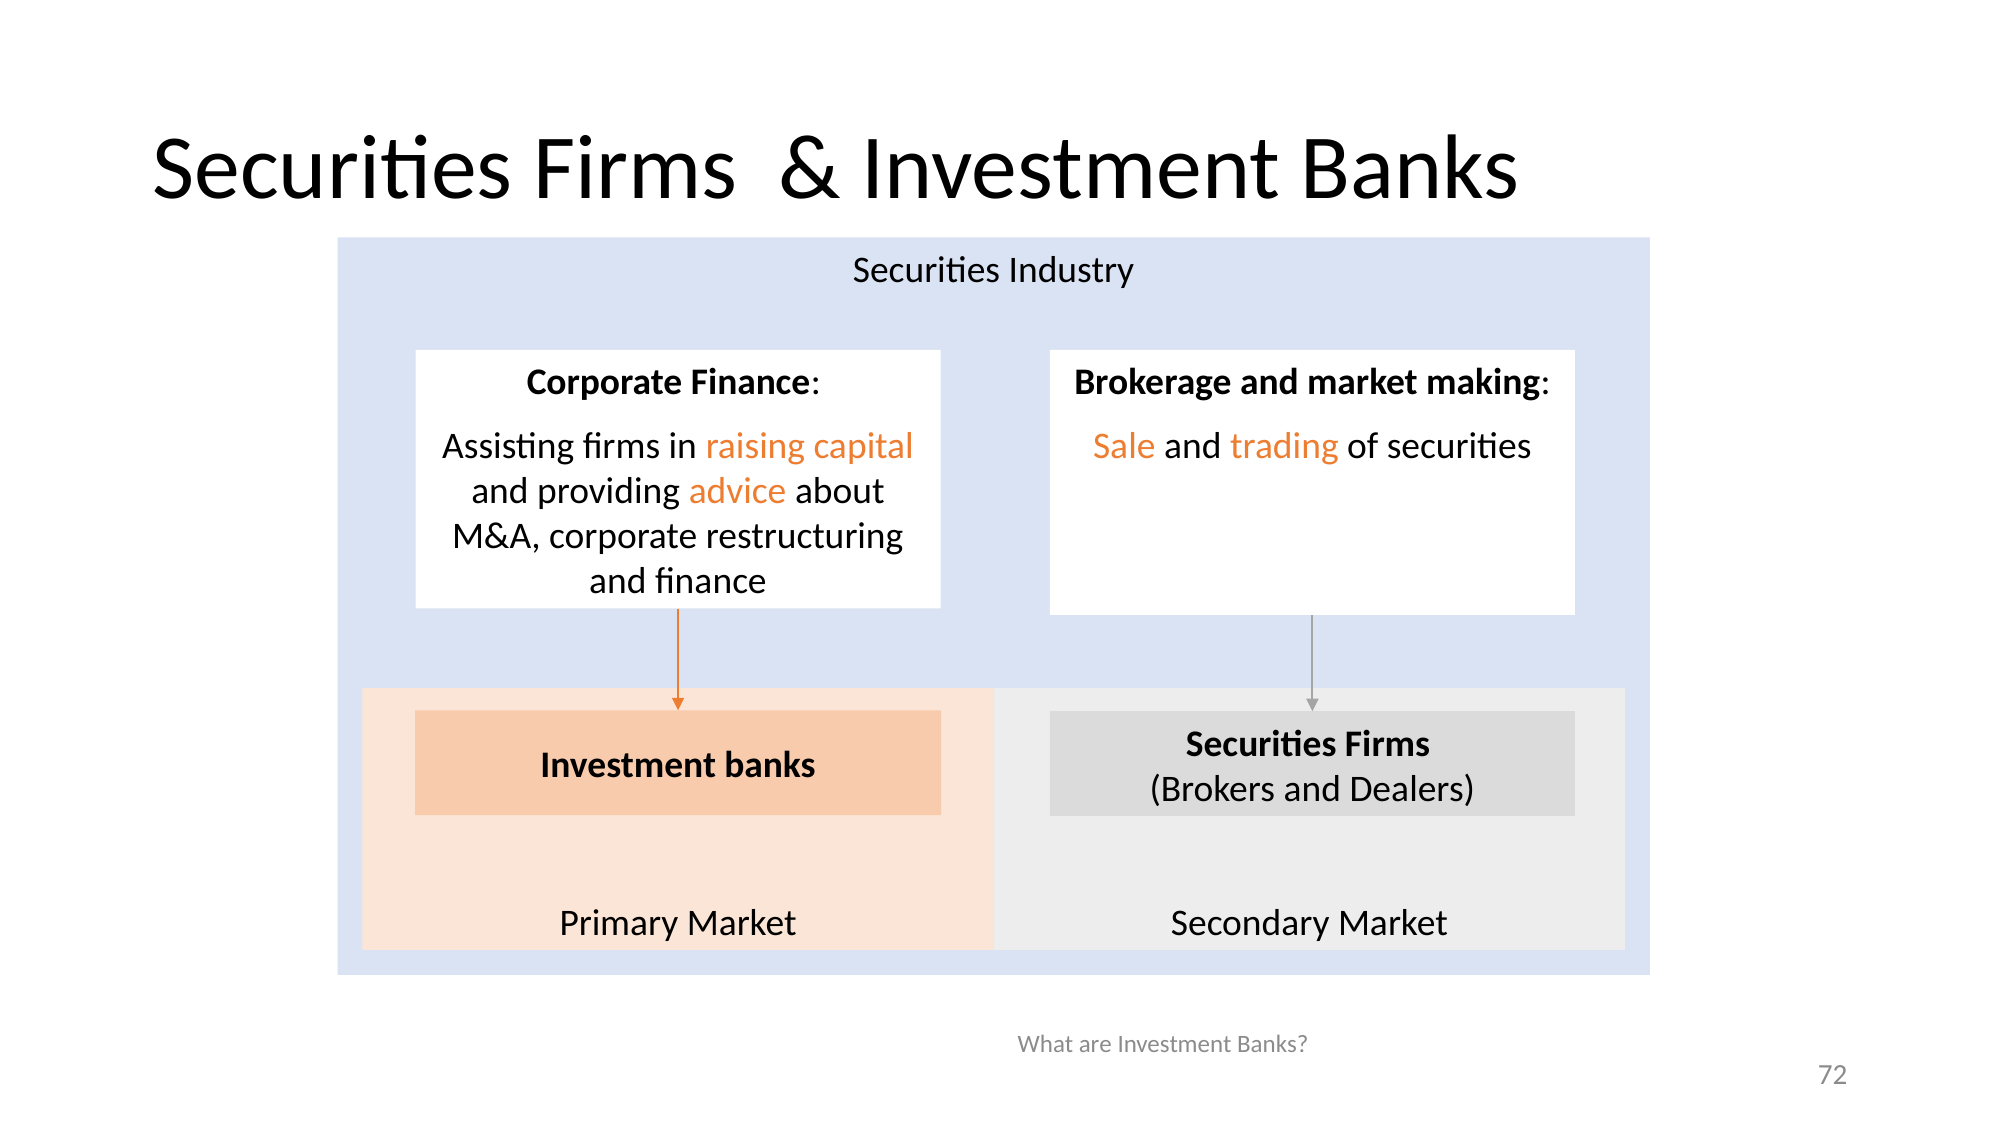

# Securities Firms  & Investment Banks
Securities Industry
Brokerage and market making:
Sale and trading of securities
Corporate Finance:
Assisting firms in raising capital and providing advice about M&A, corporate restructuring and finance
Primary Market
Secondary Market
Investment banks
Securities Firms
(Brokers and Dealers)
What are Investment Banks?
72